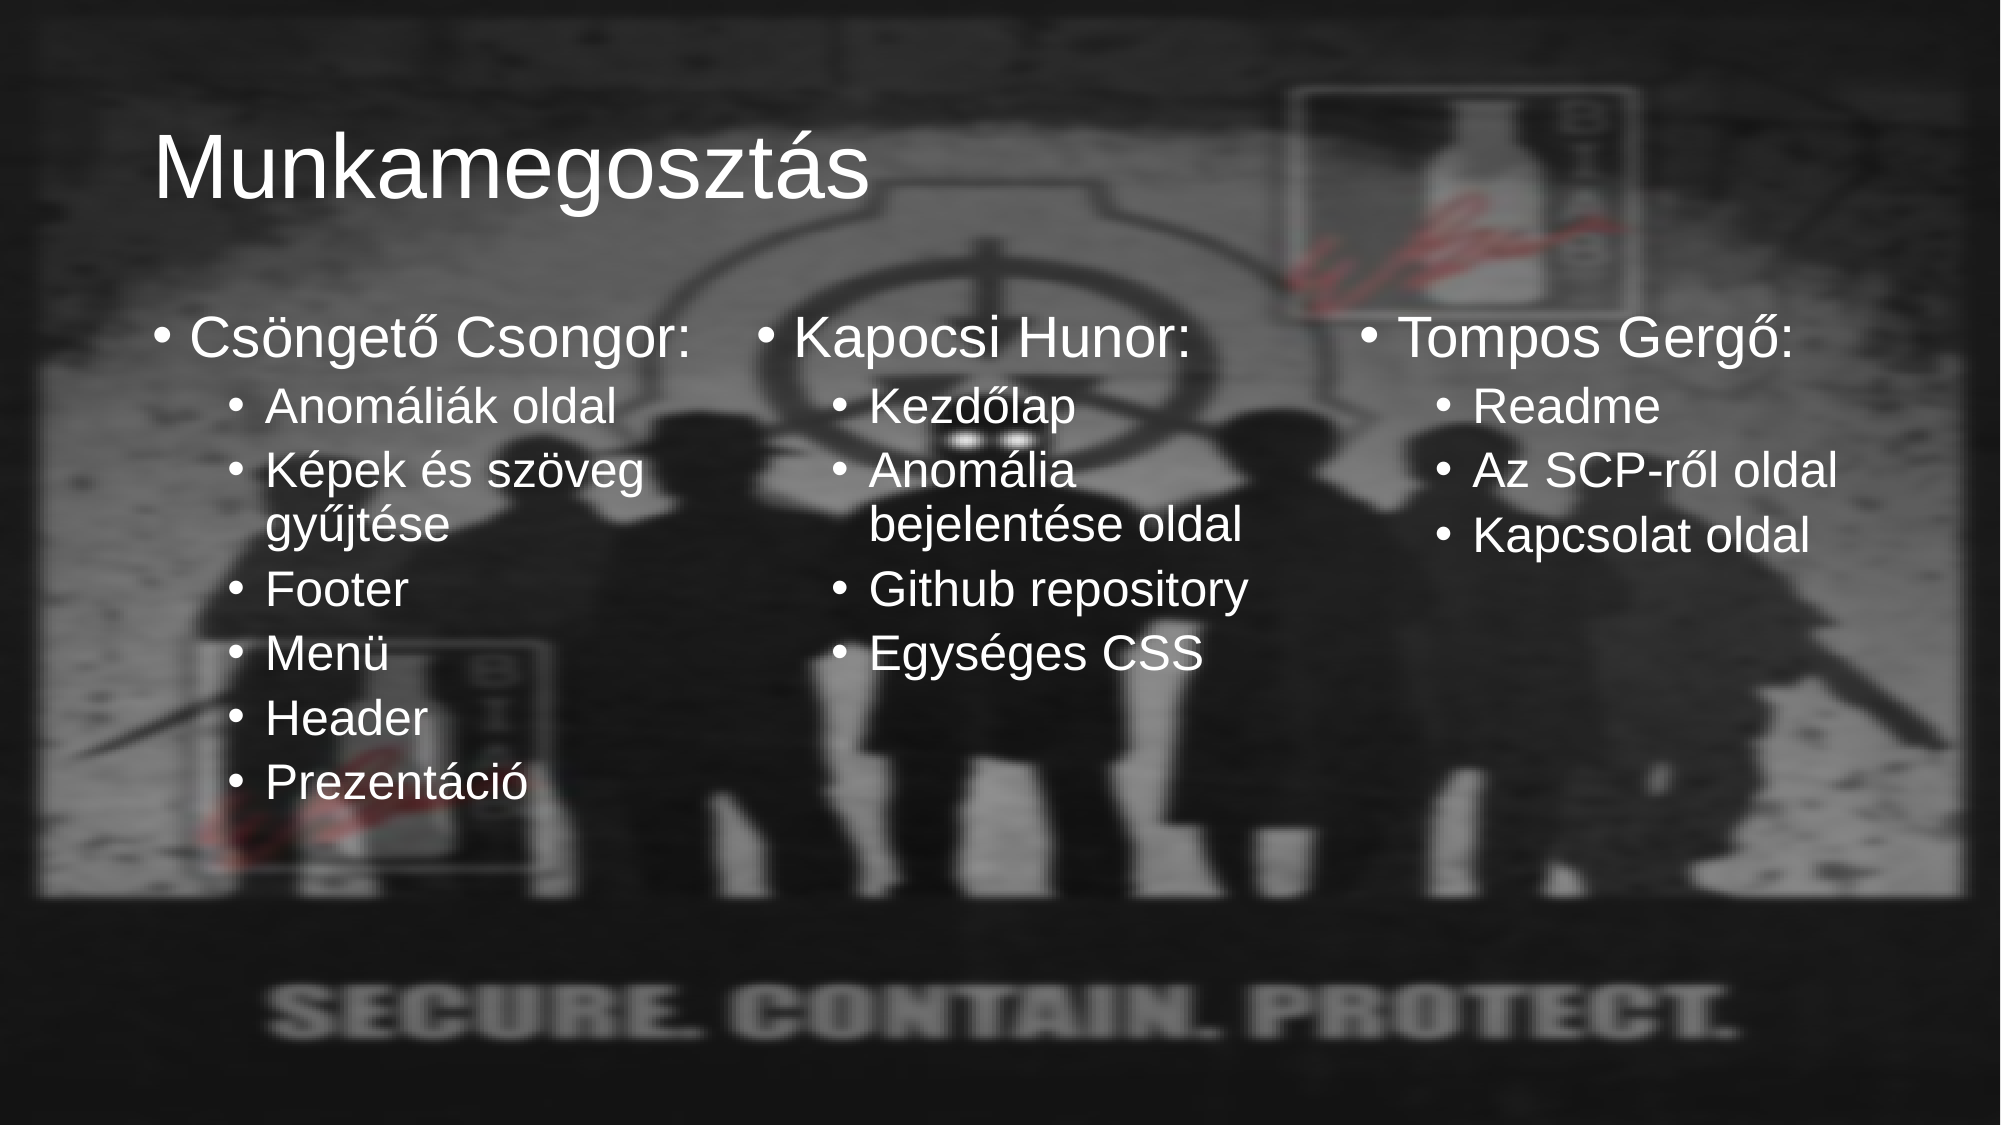

# Munkamegosztás
Csöngető Csongor:
Anomáliák oldal
Képek és szöveg gyűjtése
Footer
Menü
Header
Prezentáció

Kapocsi Hunor:
Kezdőlap
Anomália bejelentése oldal
Github repository
Egységes CSS

Tompos Gergő:
Readme
Az SCP-ről oldal
Kapcsolat oldal